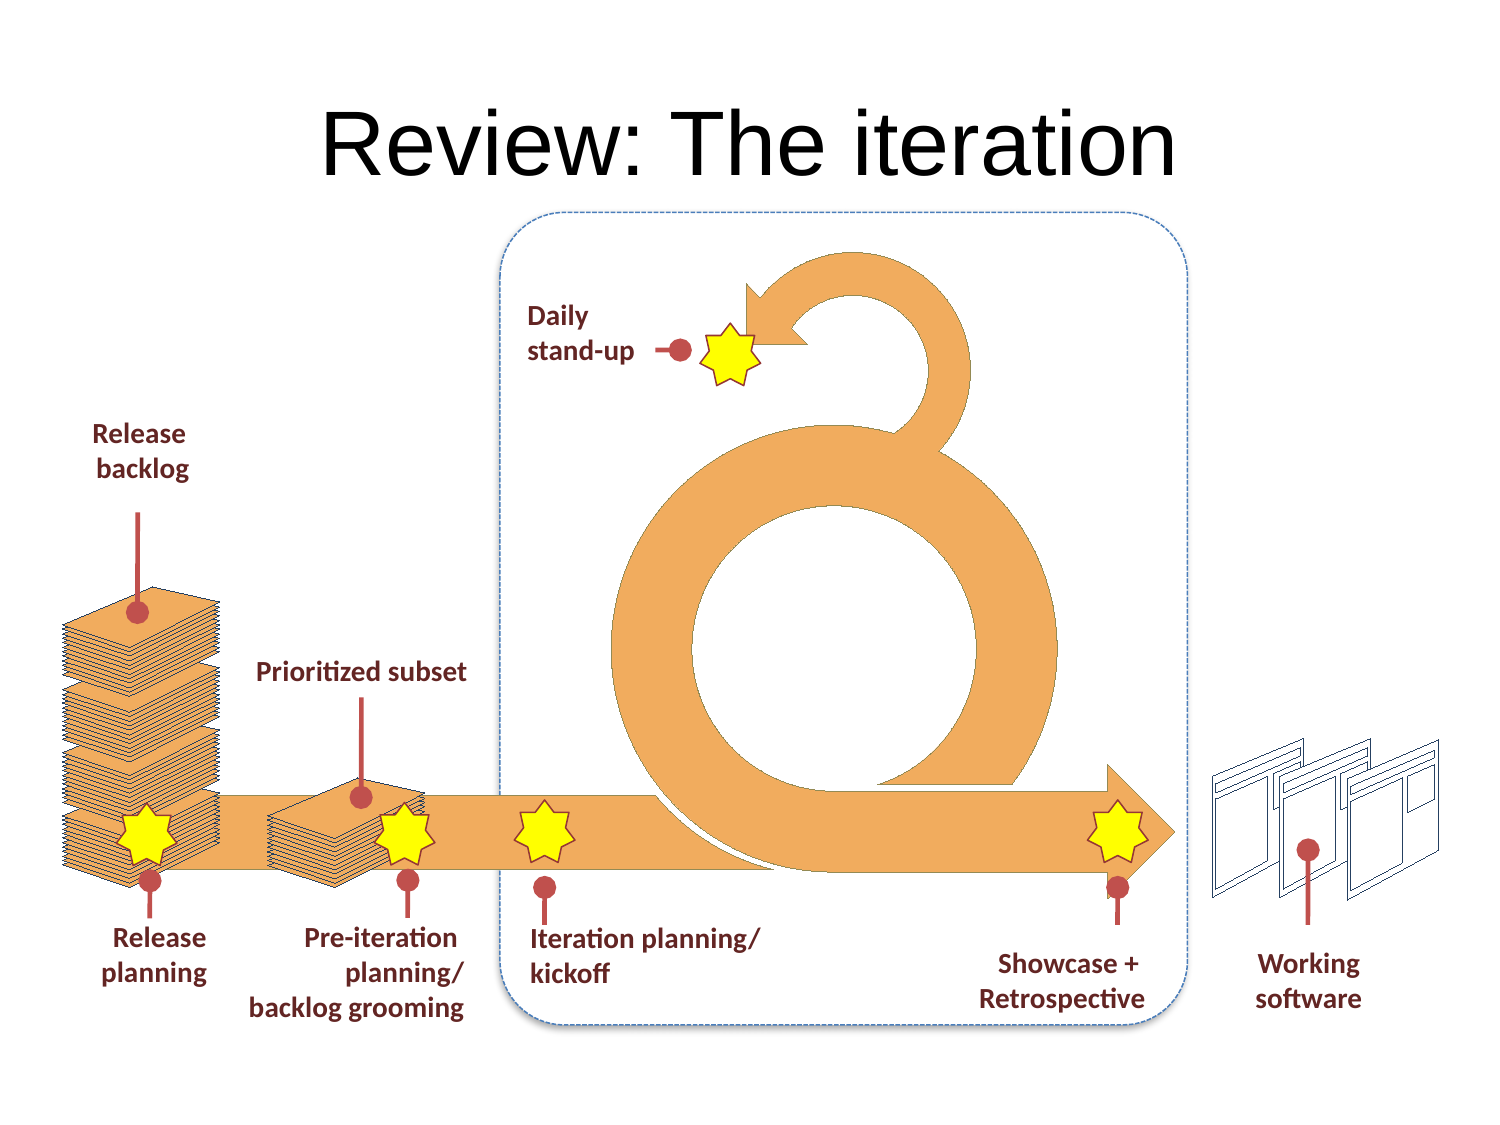

# Review: The iteration

Daily
stand-up

Release
backlog

Prioritized subset

Pre-iteration
planning/
backlog grooming
Release
planning
Iteration planning/
kickoff
Showcase +
Retrospective
Working
software